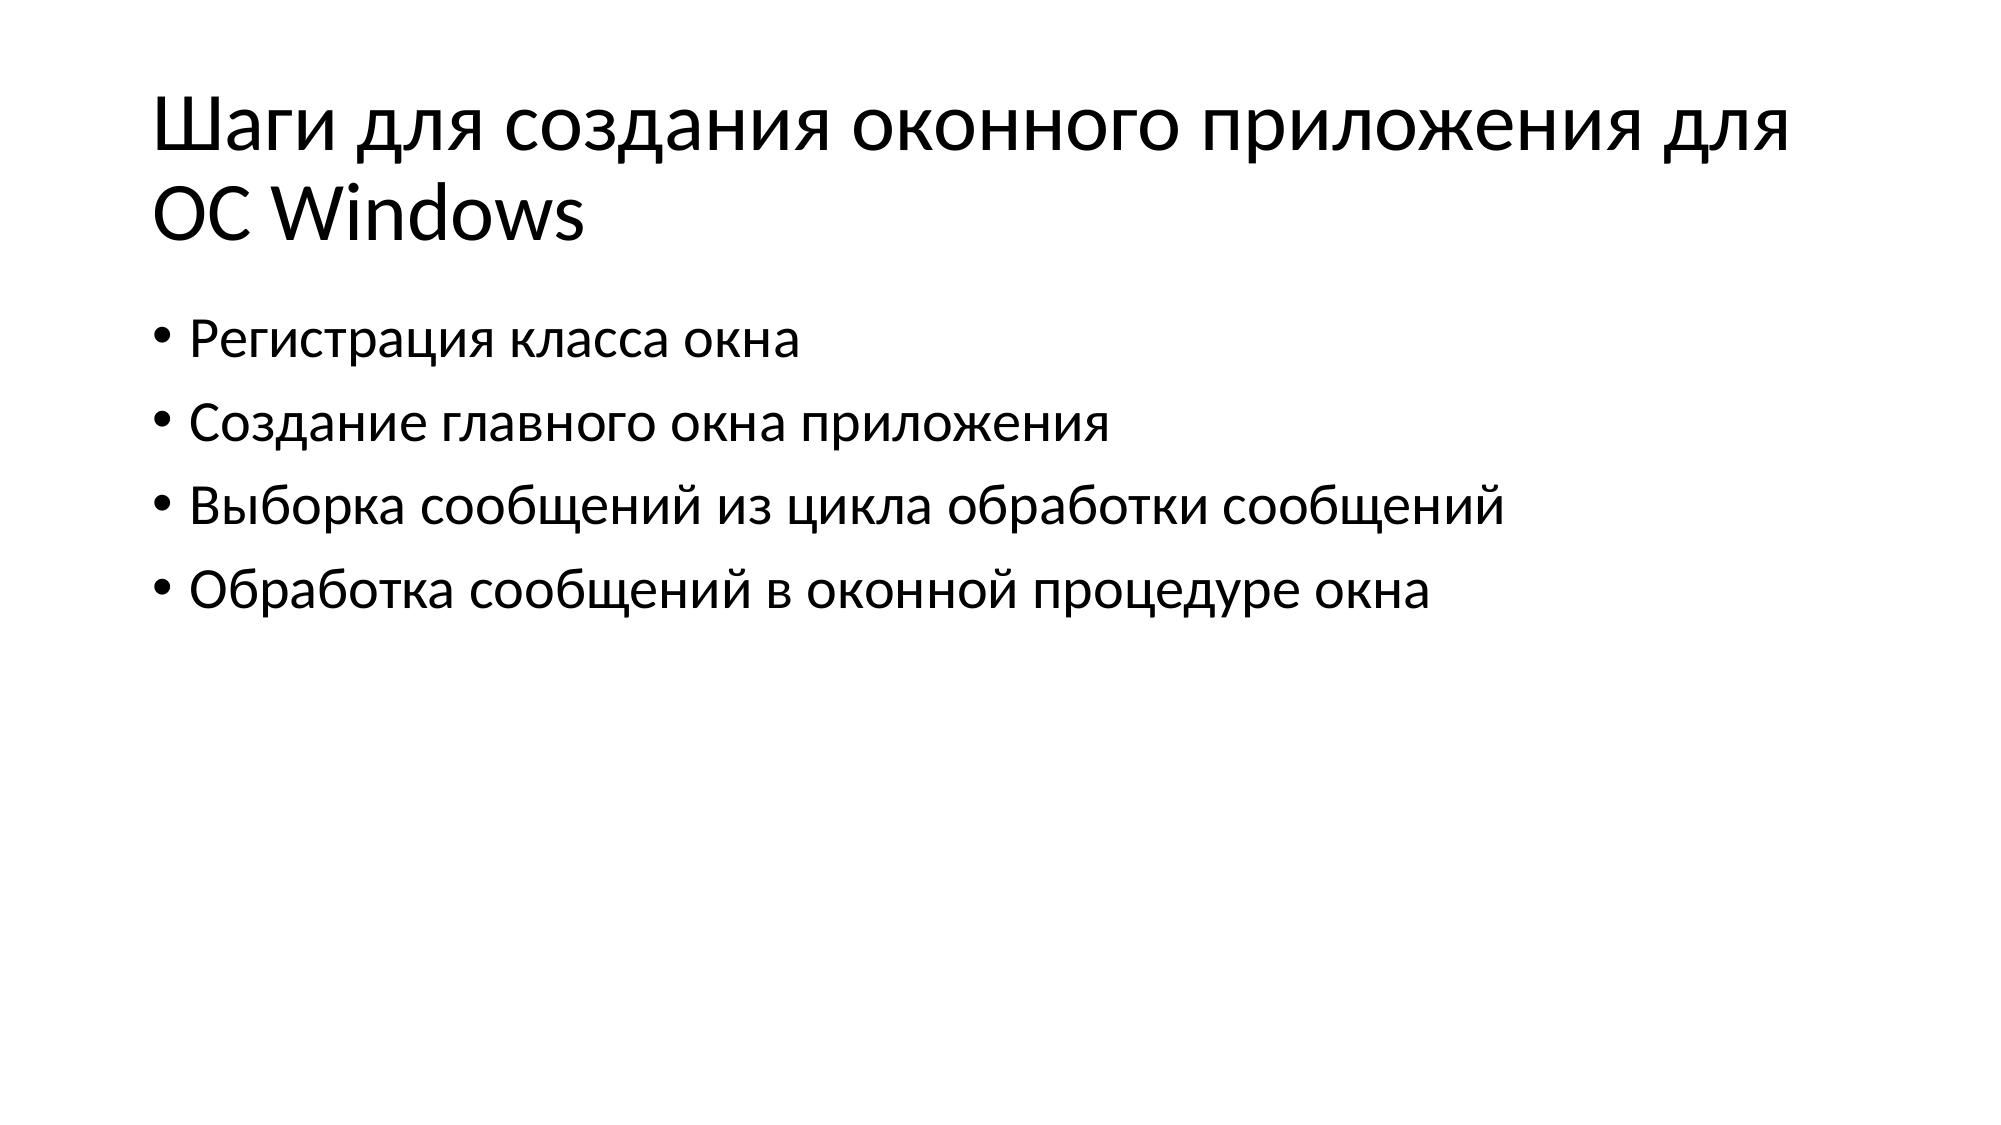

# Шаги для создания оконного приложения для ОС Windows
Регистрация класса окна
Создание главного окна приложения
Выборка сообщений из цикла обработки сообщений
Обработка сообщений в оконной процедуре окна